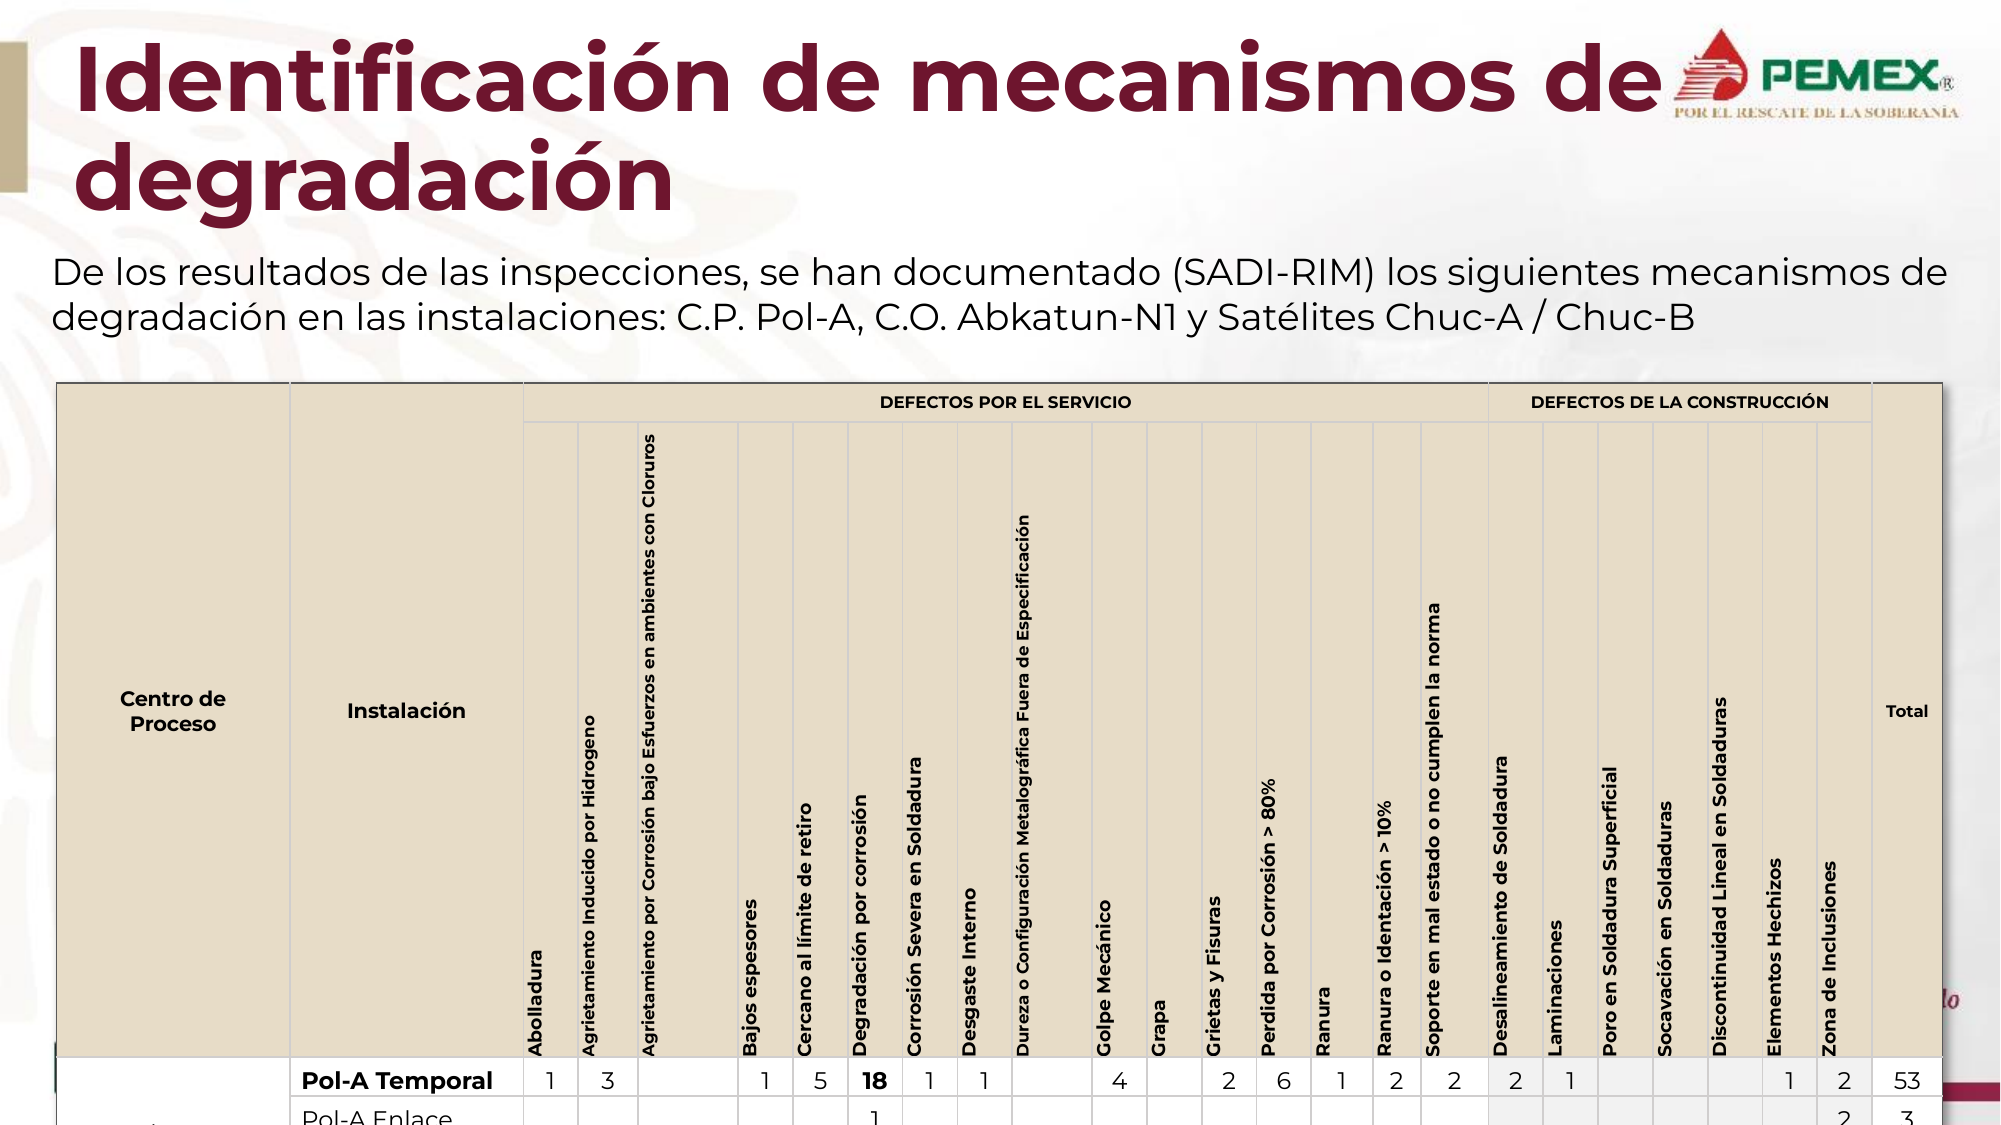

# Identificación de mecanismos de degradación
De los resultados de las inspecciones, se han documentado (SADI-RIM) los siguientes mecanismos de degradación en las instalaciones: C.P. Pol-A, C.O. Abkatun-N1 y Satélites Chuc-A / Chuc-B
| Centro de Proceso | Instalación | DEFECTOS POR EL SERVICIO |  |  |  |  |  |  |  |  |  |  |  |  |  |  |  | DEFECTOS DE LA CONSTRUCCIÓN |  |  |  |  |  |  | Total |
| --- | --- | --- | --- | --- | --- | --- | --- | --- | --- | --- | --- | --- | --- | --- | --- | --- | --- | --- | --- | --- | --- | --- | --- | --- | --- |
|  |  | Abolladura | Agrietamiento Inducido por Hidrogeno | Agrietamiento por Corrosión bajo Esfuerzos en ambientes con Cloruros | Bajos espesores | Cercano al límite de retiro | Degradación por corrosión | Corrosión Severa en Soldadura | Desgaste Interno | Dureza o Configuración Metalográfica Fuera de Especificación | Golpe Mecánico | Grapa | Grietas y Fisuras | Perdida por Corrosión > 80% | Ranura | Ranura o Identación > 10% | Soporte en mal estado o no cumplen la norma | Desalineamiento de Soldadura | Laminaciones | Poro en Soldadura Superficial | Socavación en Soldaduras | Discontinuidad Lineal en Soldaduras | Elementos Hechizos | Zona de Inclusiones |  |
| C.P. Pol-A | Pol-A Temporal | 1 | 3 |  | 1 | 5 | 18 | 1 | 1 |  | 4 |  | 2 | 6 | 1 | 2 | 2 | 2 | 1 |  |  |  | 1 | 2 | 53 |
|  | Pol-A Enlace |  |  |  |  |  | 1 |  |  |  |  |  |  |  |  |  |  |  |  |  |  |  |  | 2 | 3 |
|  | Pol-A Compresión | 1 | 2 |  | 1 | 5 | 5 |  | 1 | 1 |  |  | 1 | 3 |  |  |  |  |  | 1 |  |  | 4 | 1 | 26 |
|  | Pol-A Perforación |  |  |  | 1 | 1 | 1 |  |  |  |  |  |  | 3 |  |  |  |  |  | 1 |  |  |  |  | 7 |
| Satélites Pol | Chuc-A |  |  |  |  | 9 | 4 |  |  |  |  |  |  | 1 |  |  |  |  |  | 4 |  |  | 16 |  | 34 |
|  | Chuc-B |  |  |  |  |  | 1 |  |  |  |  |  |  |  |  |  |  |  |  | 3 |  |  | 4 |  | 8 |
| C.O. Abkatún-N1 | Abk-N1 PTB | 1 |  | 5 | 4 | 3 | 79 |  |  |  |  | 1 |  | 5 |  |  |  |  |  | 1 |  | 6 |  |  | 105 |
|  | Abk-N1 PCS |  |  | 2 | 11 | 10 | 40 |  | 2 |  |  | 1 |  | 1 |  |  |  |  |  | 5 | 1 | 4 | 6 | 1 | 84 |
| Totales |  | 3 | 5 | 7 | 18 | 33 | 149 | 1 | 4 | 1 | 4 | 2 | 3 | 19 | 1 | 2 | 2 | 2 | 1 | 15 | 1 | 10 | 31 | 6 | 320 |
Fuente: Histórico de mecanismos de daño registrado en SADI-RIM para elementos dictaminadas como Fuera de Norma